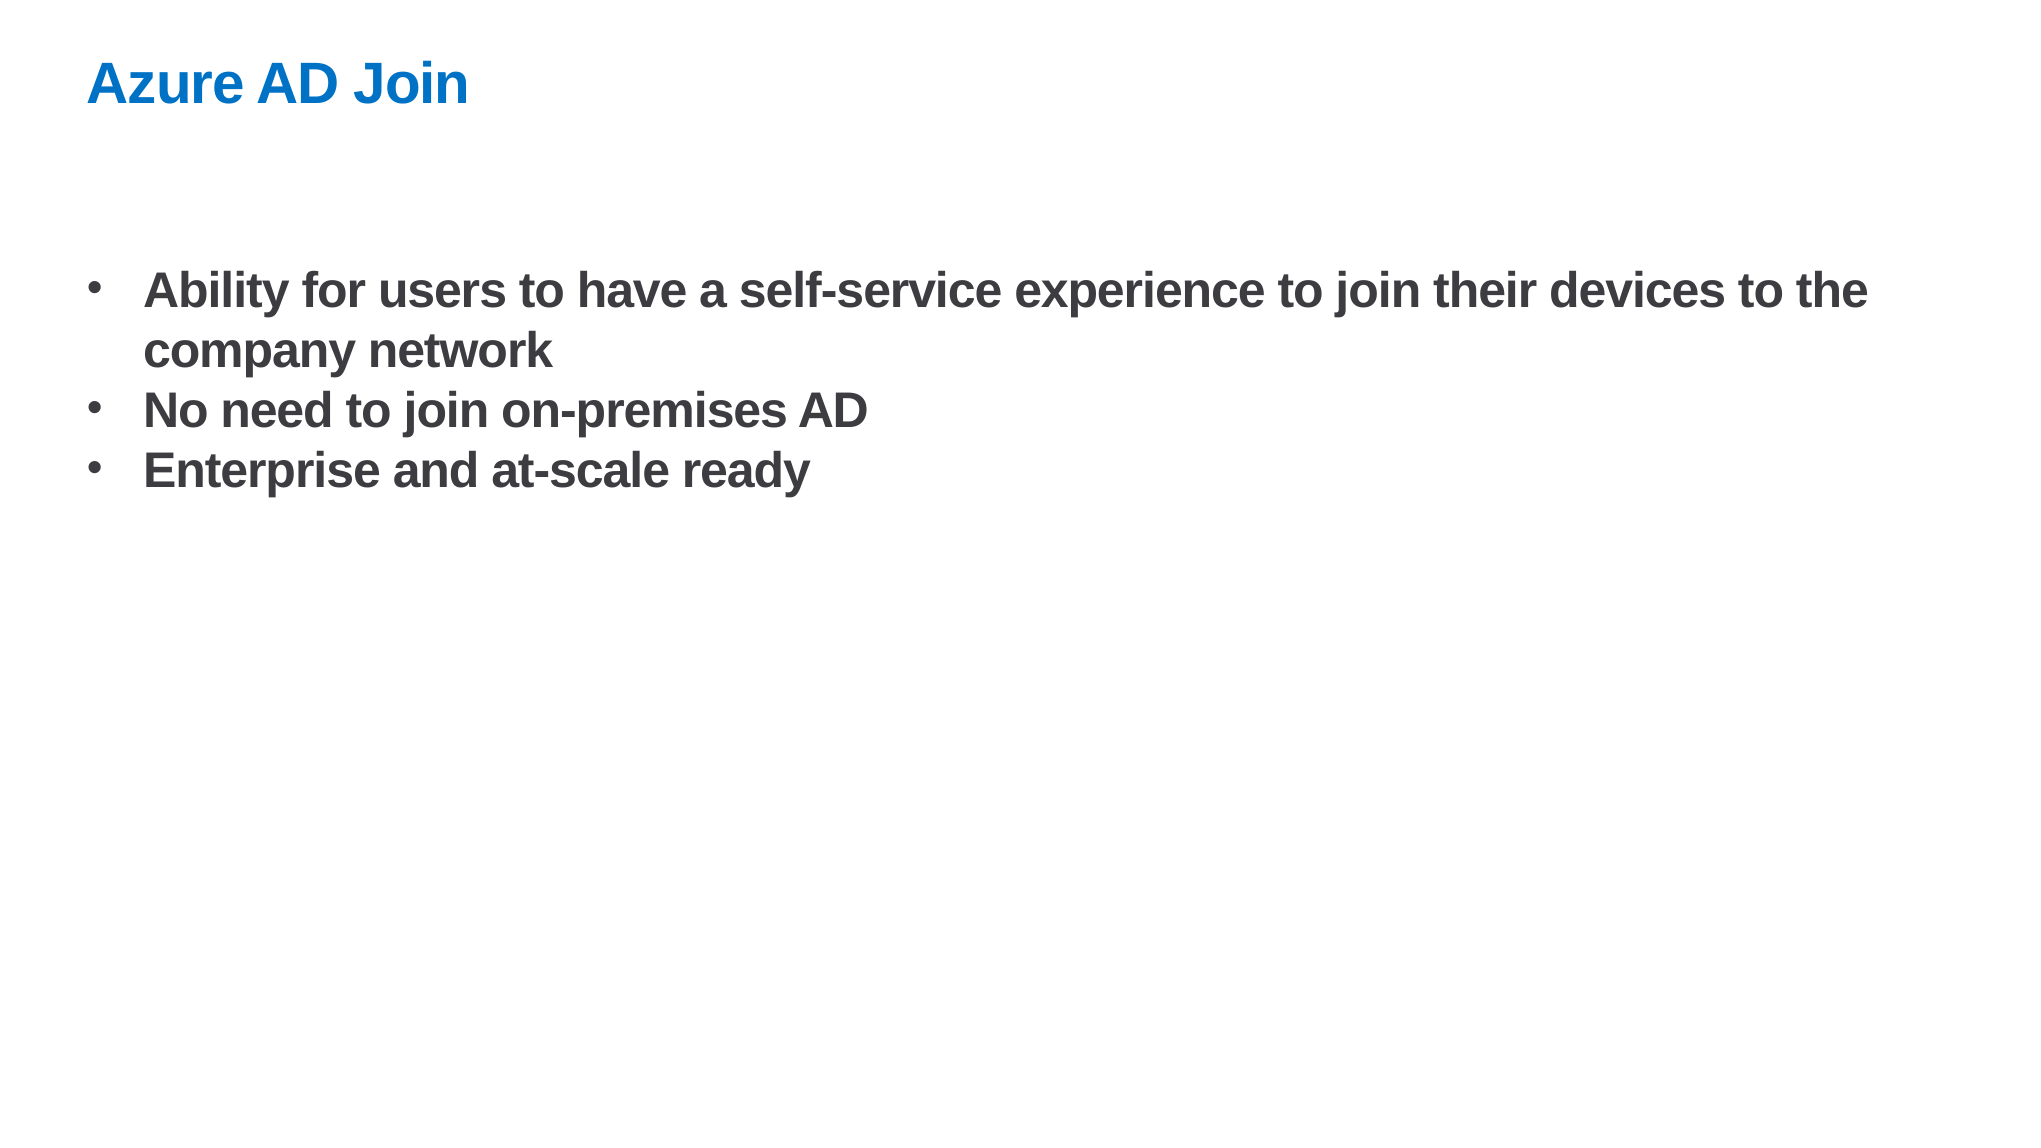

# Azure AD Join
Ability for users to have a self-service experience to join their devices to the company network
No need to join on-premises AD
Enterprise and at-scale ready